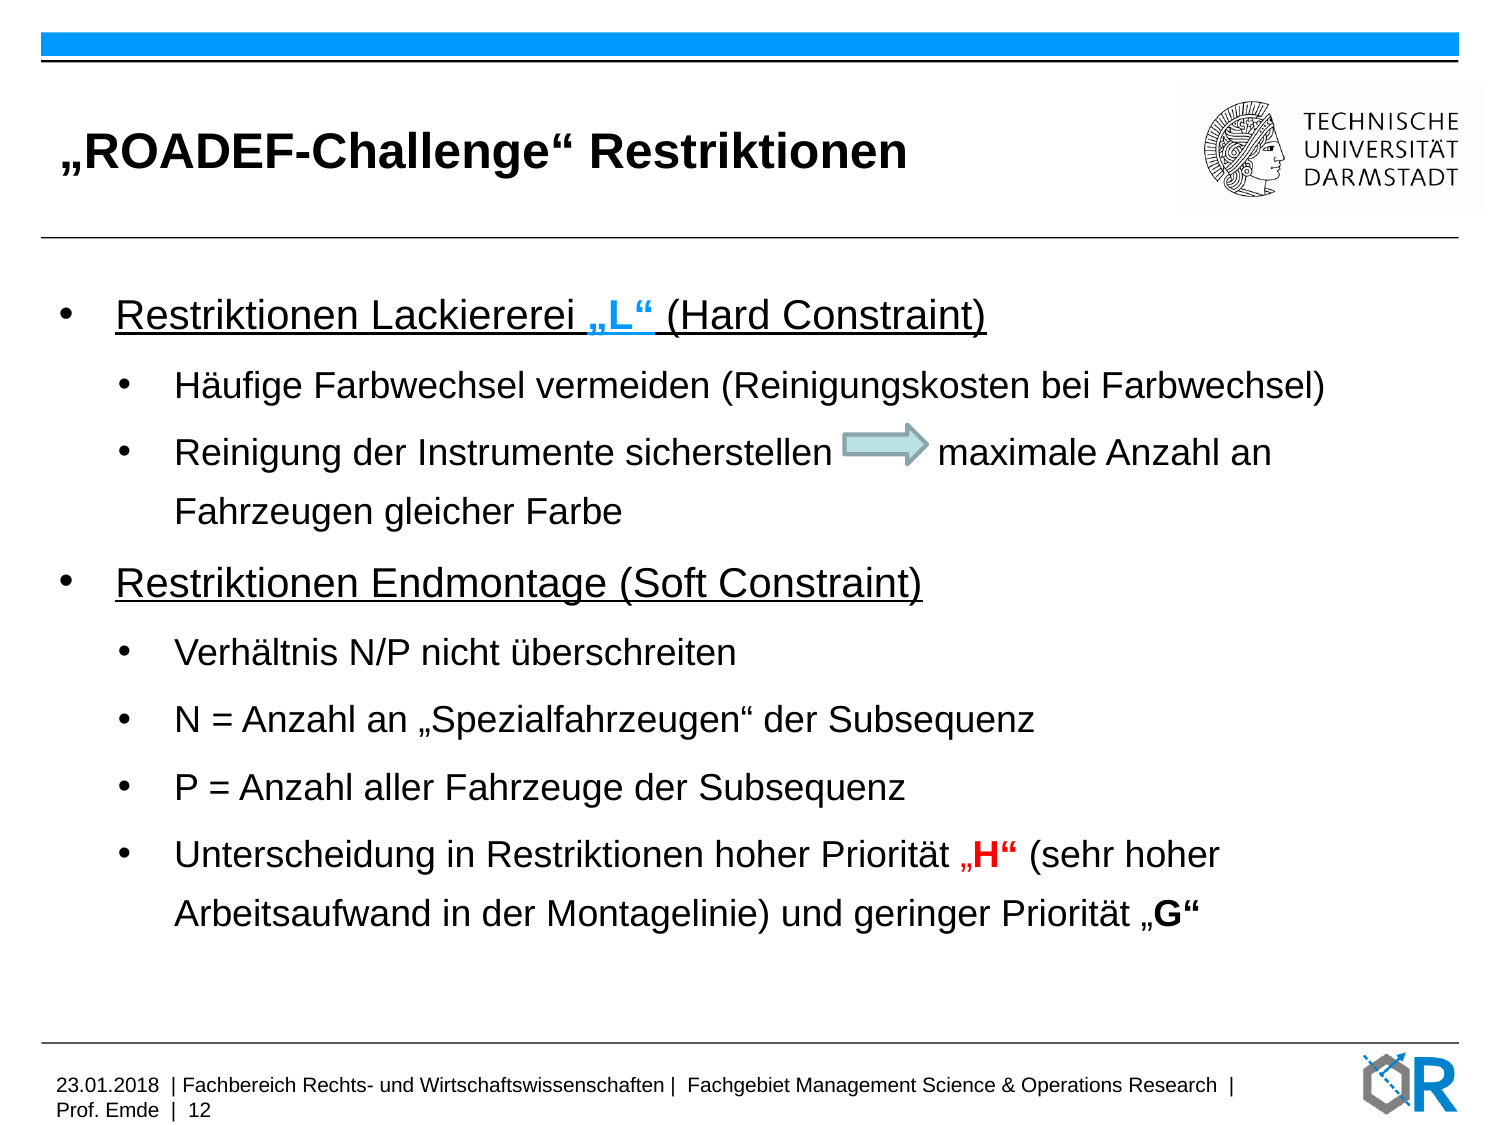

# „ROADEF-Challenge“ Restriktionen
Restriktionen Lackiererei „L“ (Hard Constraint)
Häufige Farbwechsel vermeiden (Reinigungskosten bei Farbwechsel)
Reinigung der Instrumente sicherstellen          maximale Anzahl an Fahrzeugen gleicher Farbe
Restriktionen Endmontage (Soft Constraint)
Verhältnis N/P nicht überschreiten
N = Anzahl an „Spezialfahrzeugen“ der Subsequenz
P = Anzahl aller Fahrzeuge der Subsequenz
Unterscheidung in Restriktionen hoher Priorität „H“ (sehr hoher Arbeitsaufwand in der Montagelinie) und geringer Priorität „G“